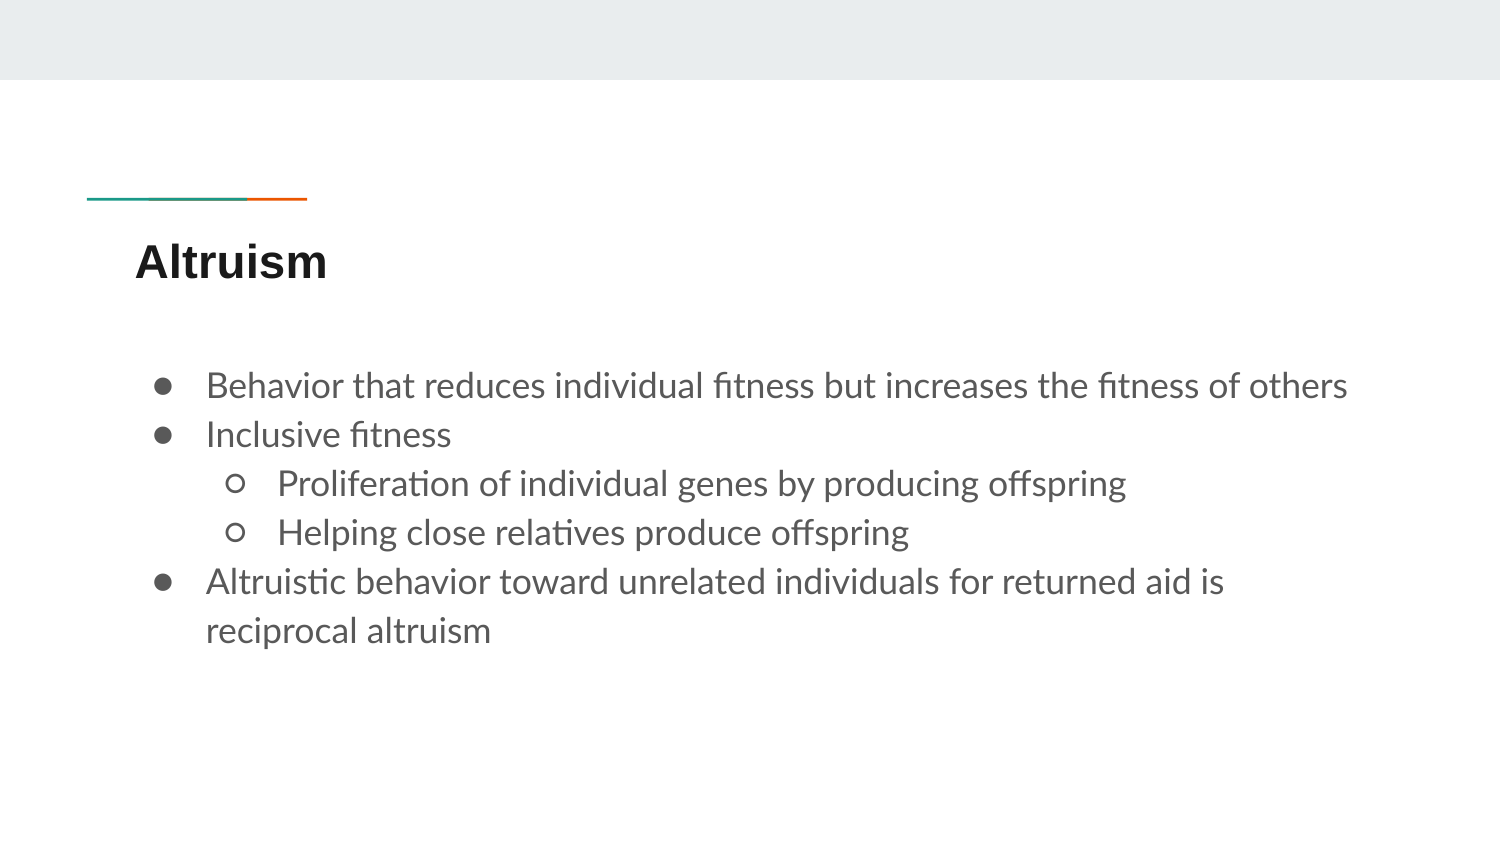

# Altruism
Behavior that reduces individual fitness but increases the fitness of others
Inclusive fitness
Proliferation of individual genes by producing offspring
Helping close relatives produce offspring
Altruistic behavior toward unrelated individuals for returned aid is reciprocal altruism